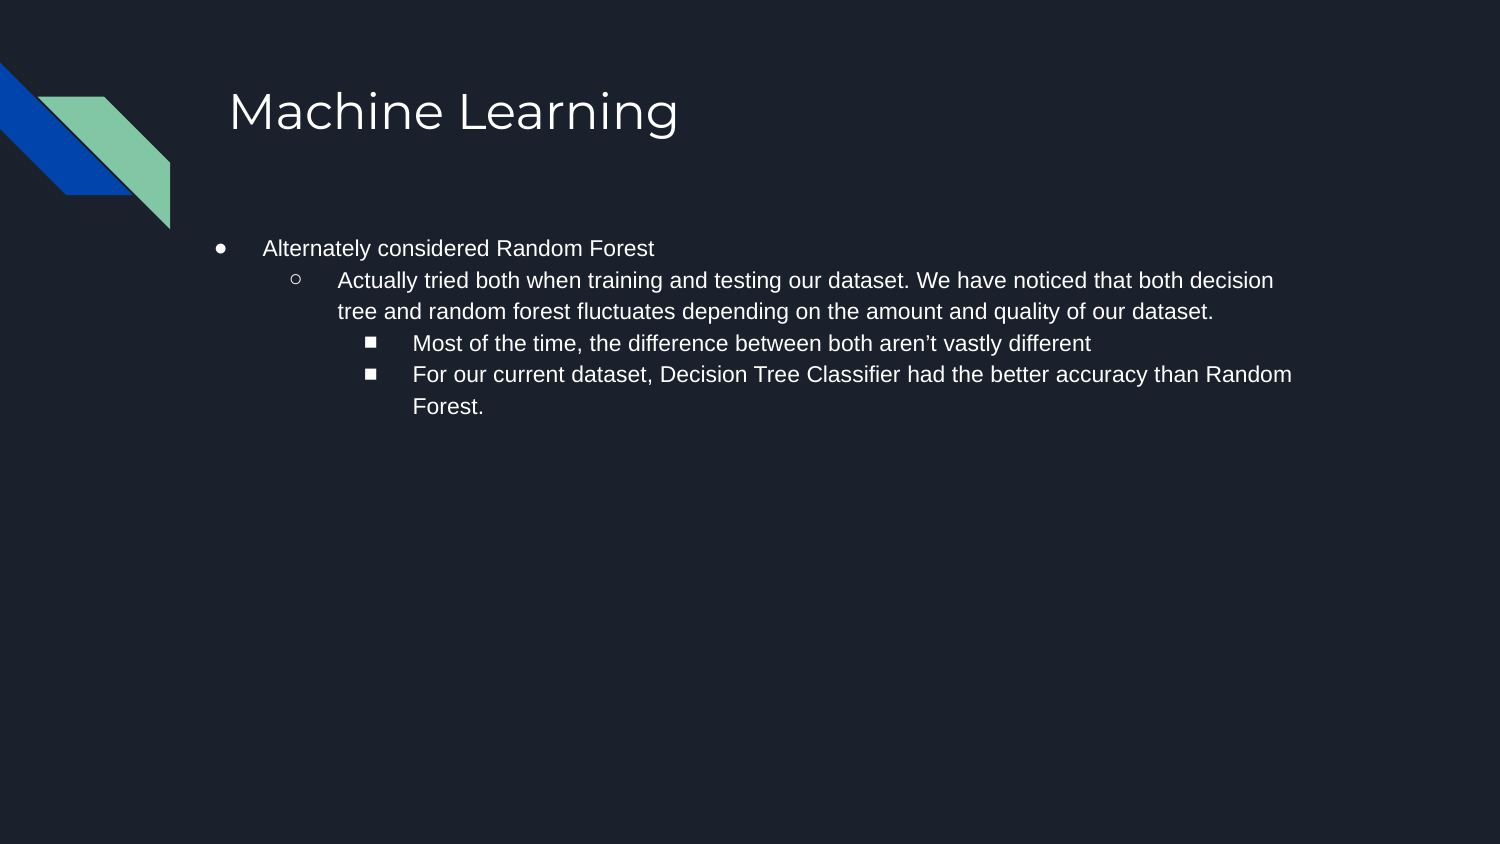

# Machine Learning
Alternately considered Random Forest
Actually tried both when training and testing our dataset. We have noticed that both decision tree and random forest fluctuates depending on the amount and quality of our dataset.
Most of the time, the difference between both aren’t vastly different
For our current dataset, Decision Tree Classifier had the better accuracy than Random Forest.